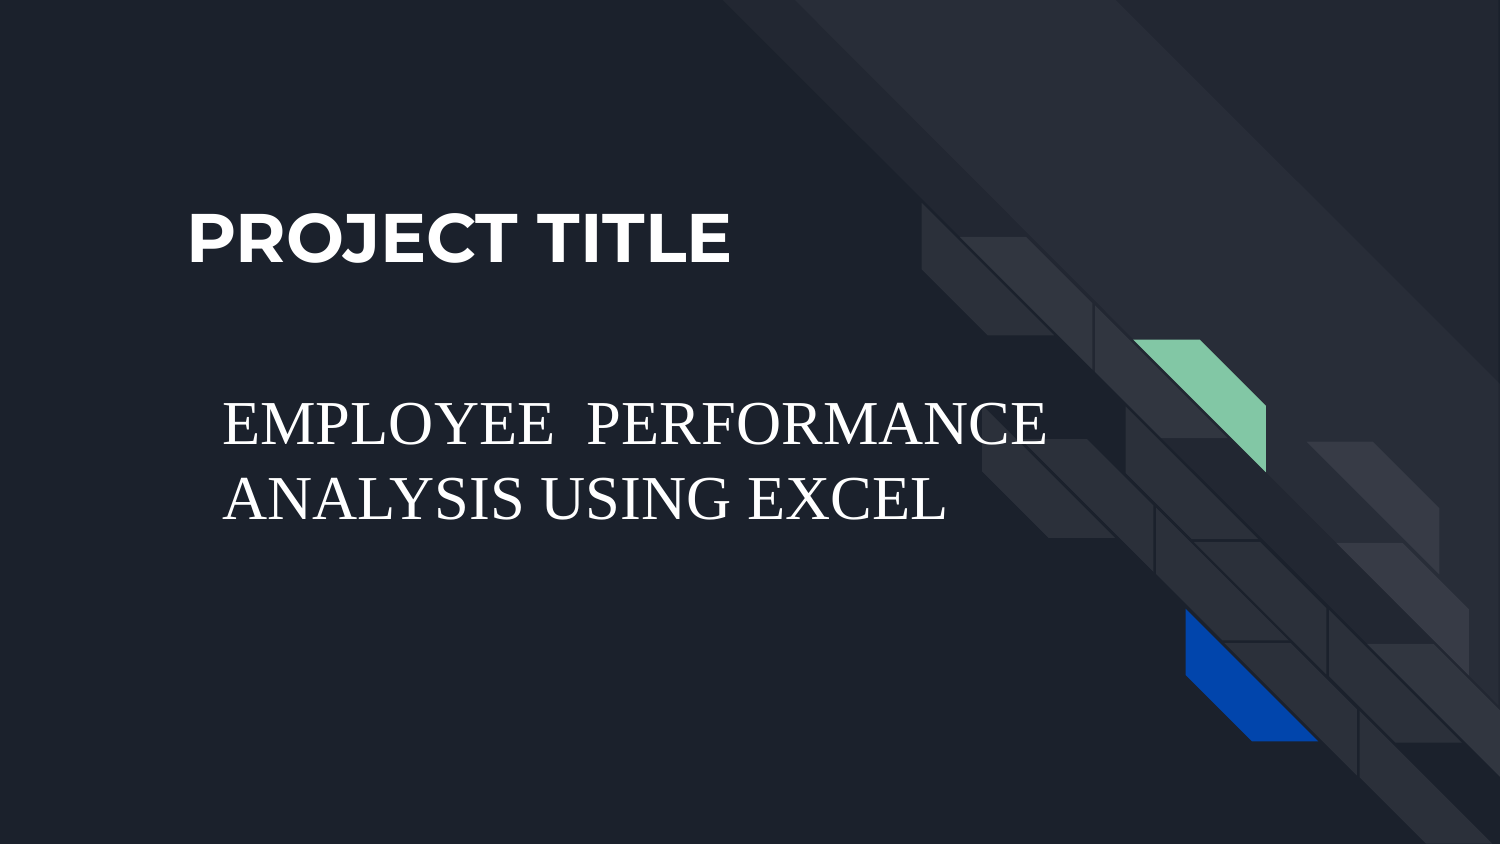

# PROJECT TITLE
EMPLOYEE  PERFORMANCE ANALYSIS USING EXCEL